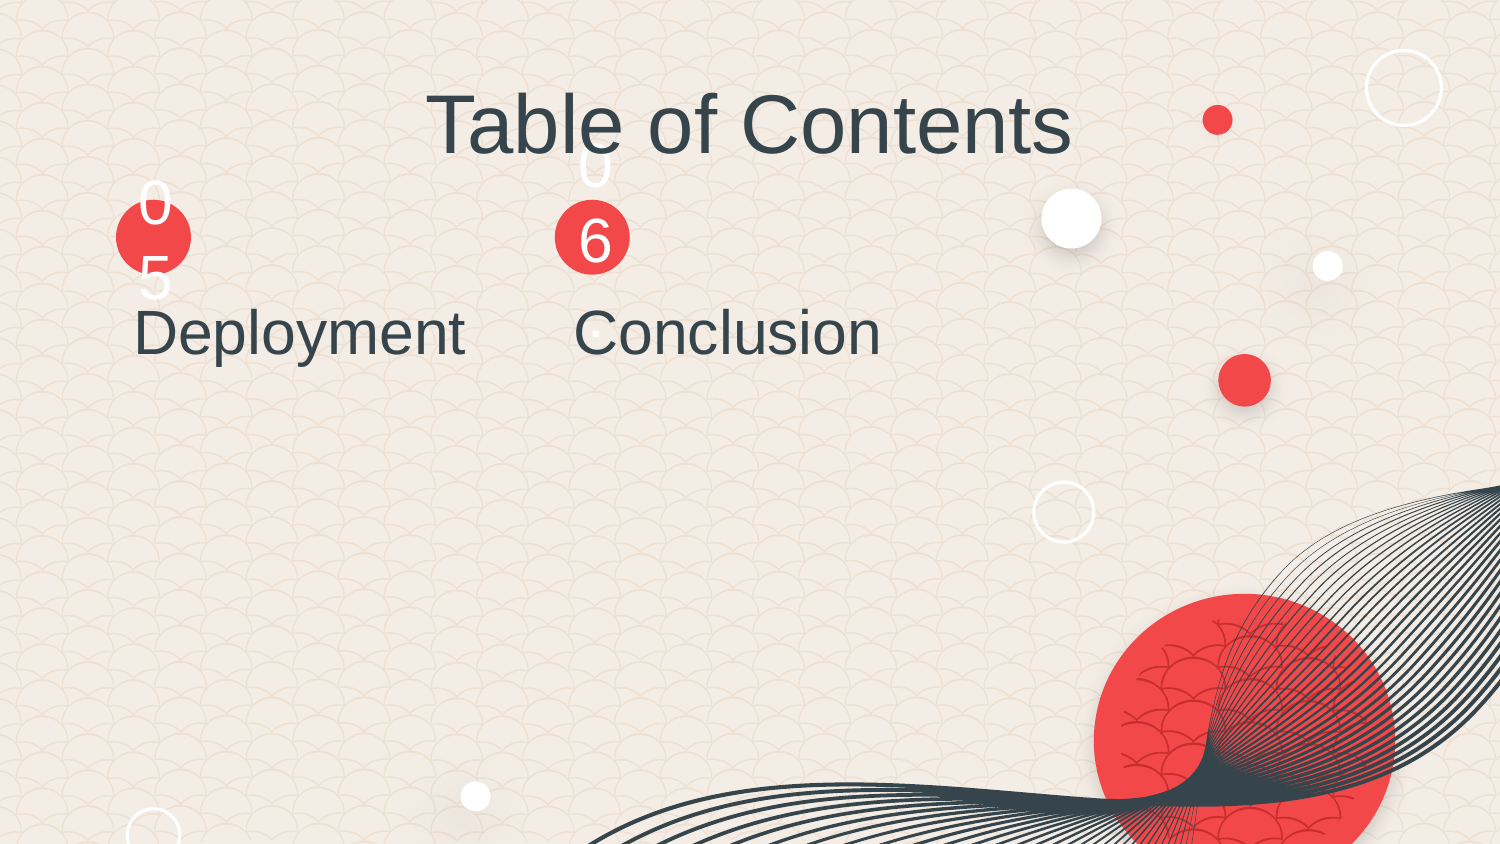

Table of Contents

05
06.

# Deployment
Conclusion